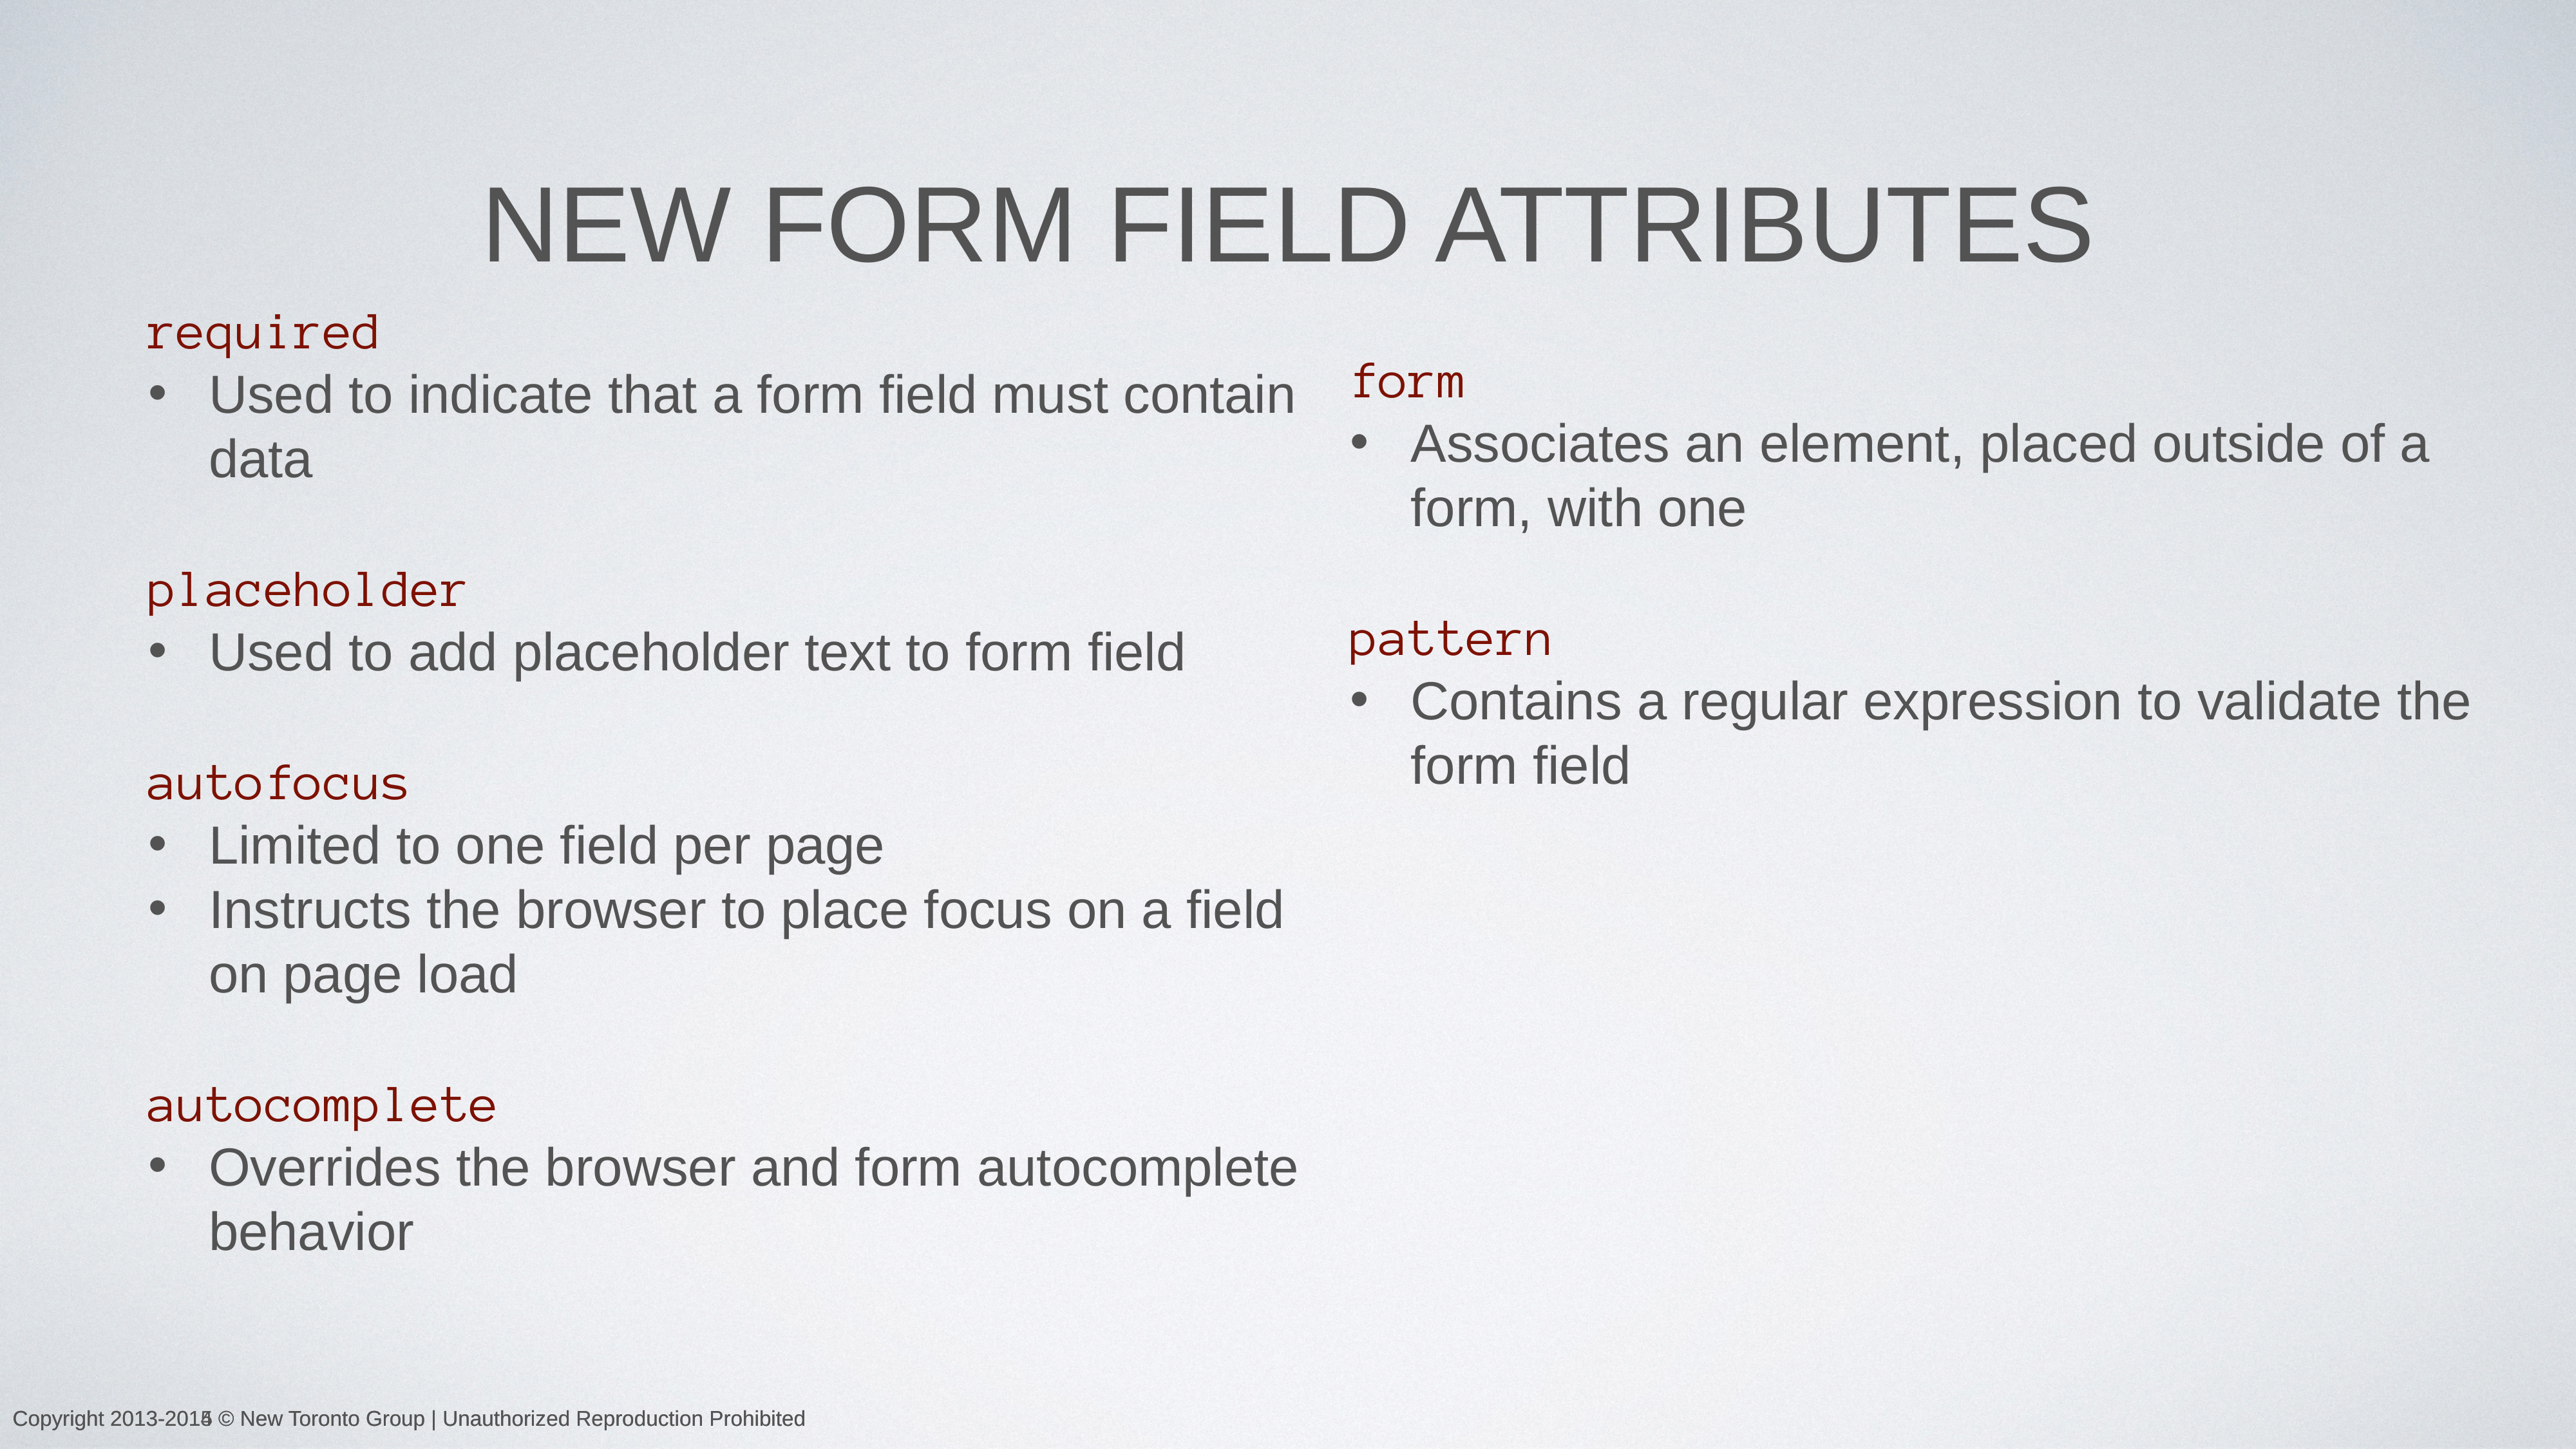

# New form field attributes
required
Used to indicate that a form field must contain data

placeholder
Used to add placeholder text to form field

autofocus
Limited to one field per page
Instructs the browser to place focus on a field on page load

autocomplete
Overrides the browser and form autocomplete behavior

form
Associates an element, placed outside of a form, with one

pattern
Contains a regular expression to validate the form field